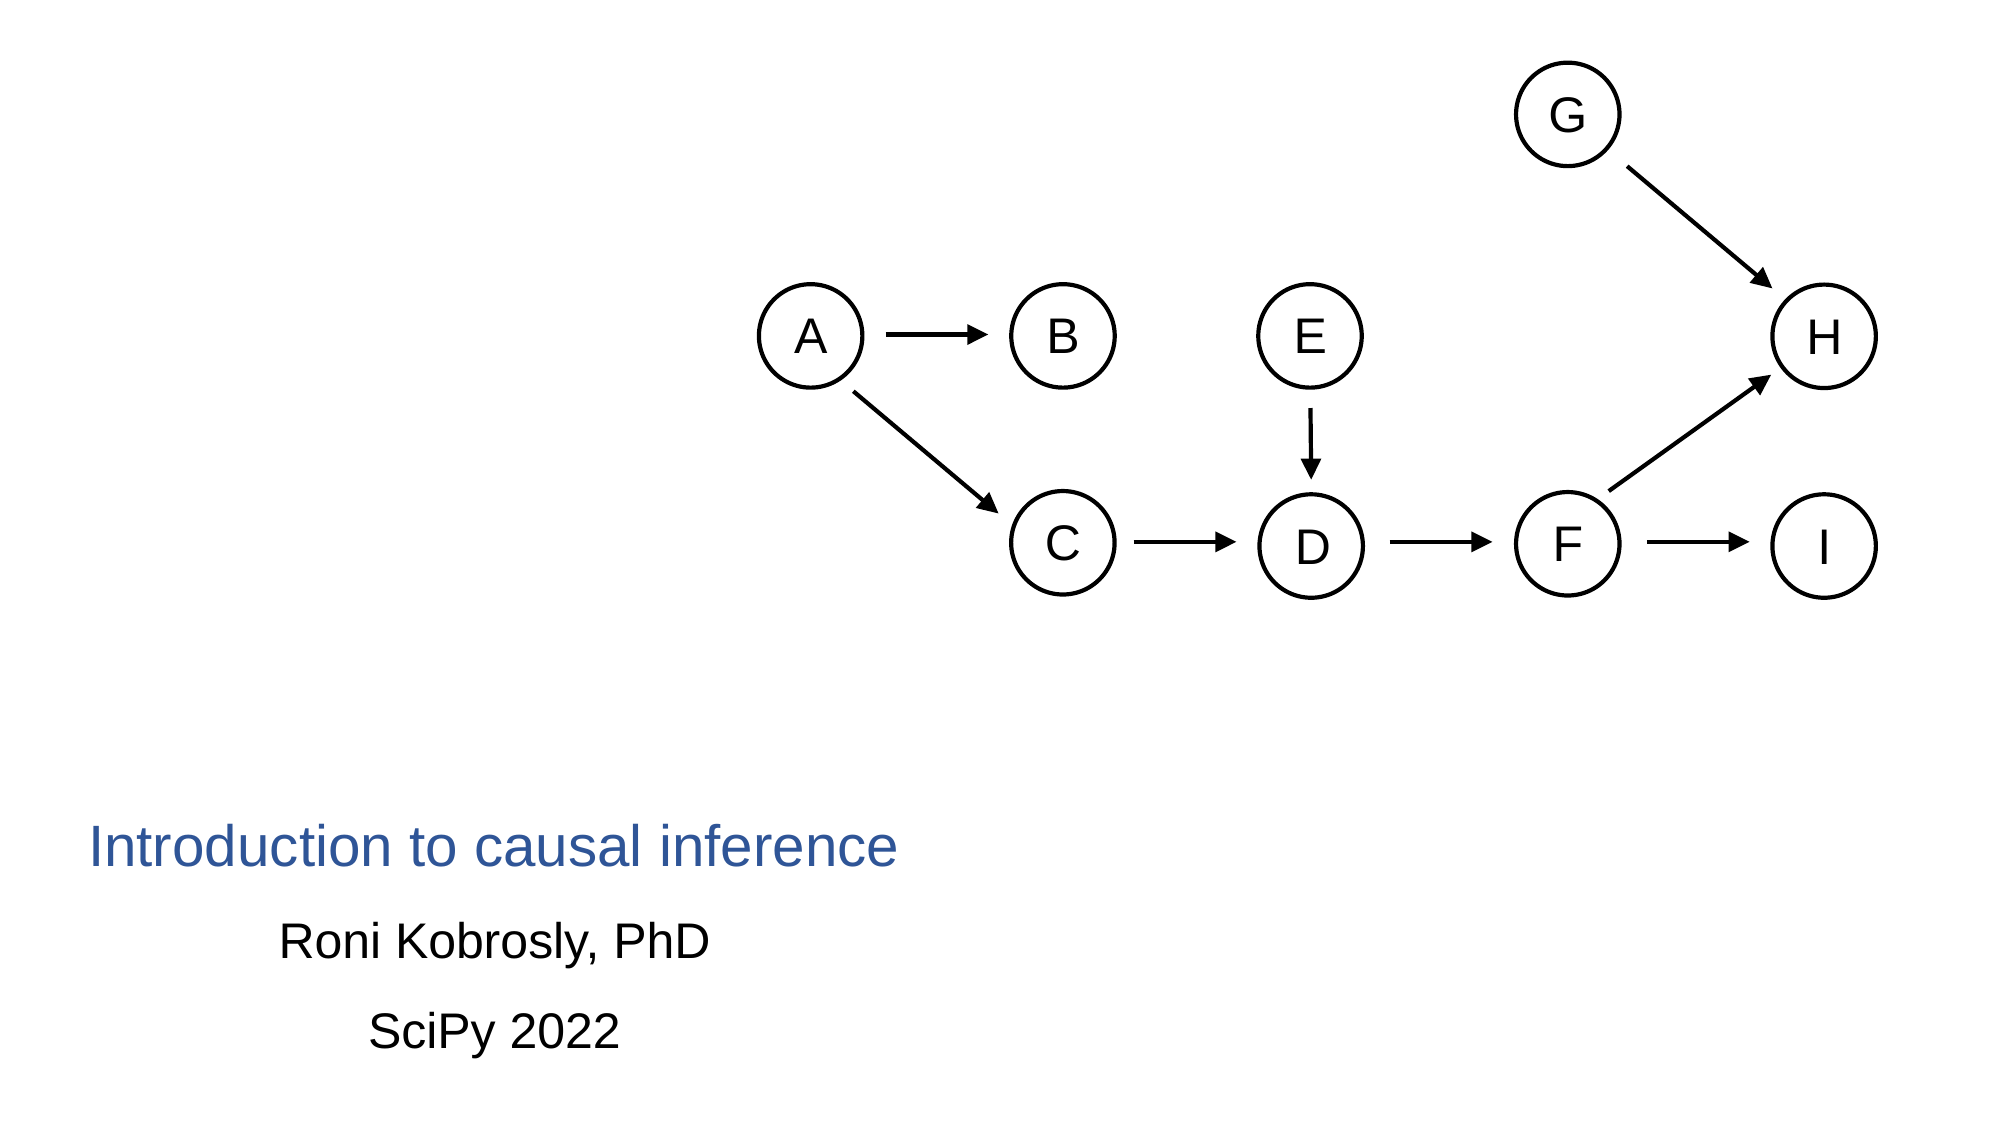

G

A
B
E
H

C
F
D
I
# Introduction to causal inference Roni Kobrosly, PhD SciPy 2022